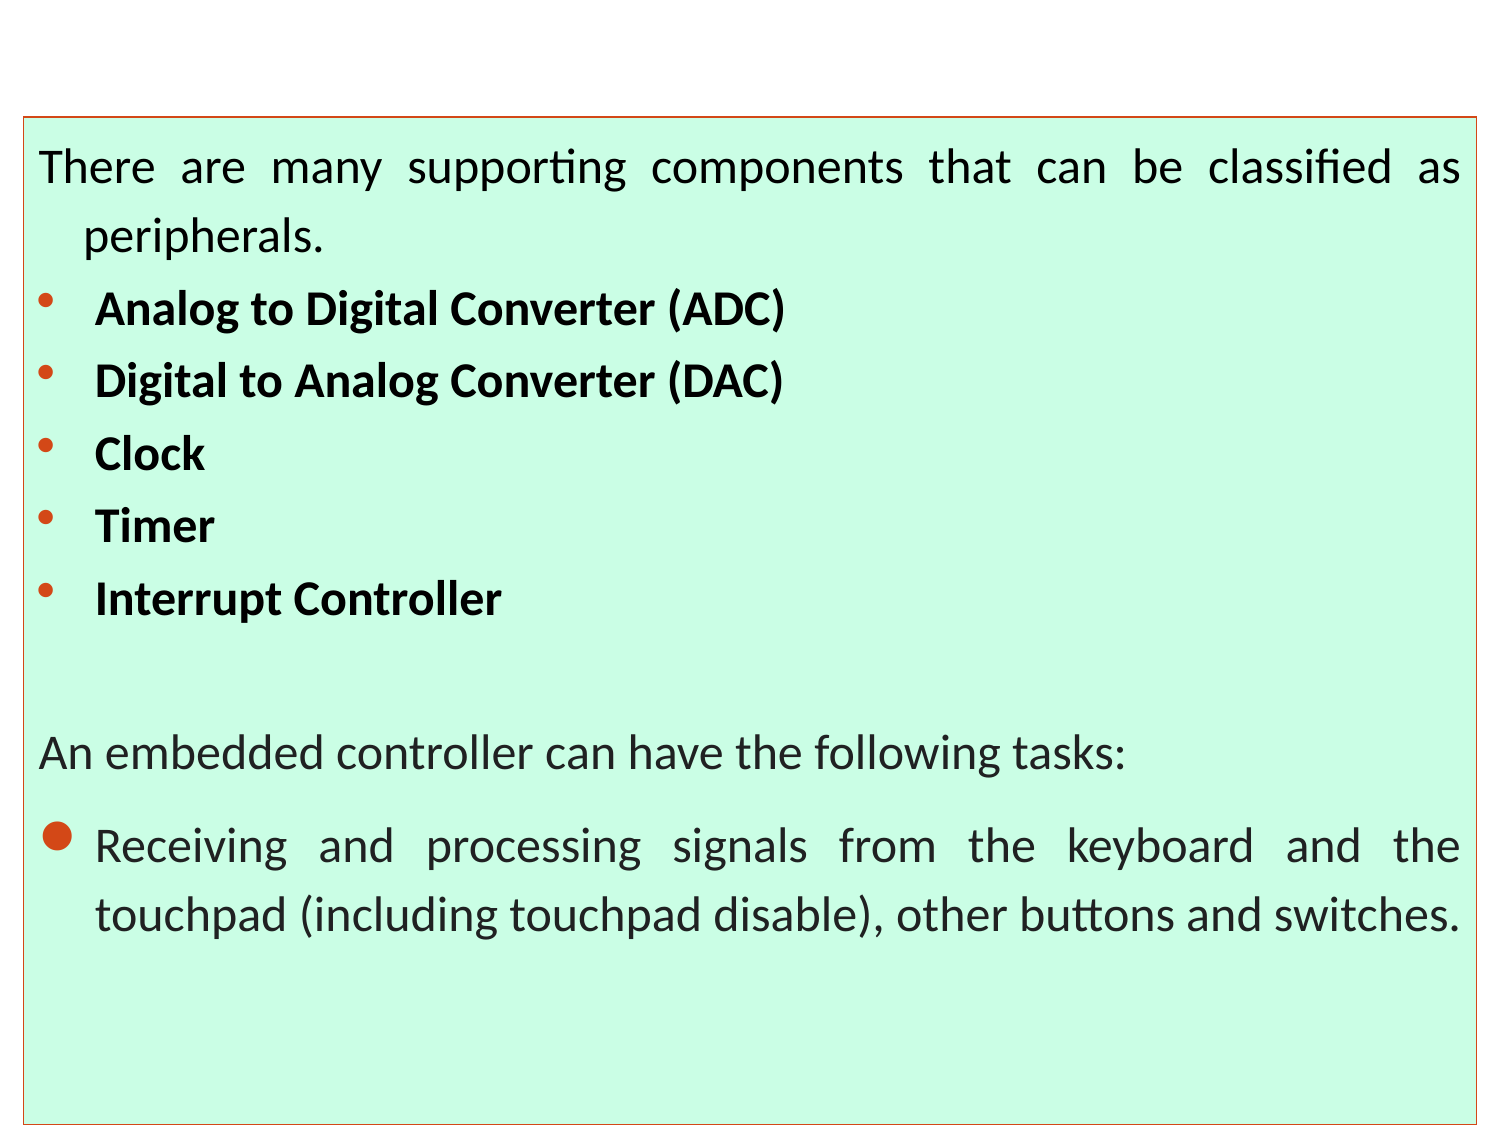

There are many supporting components that can be classified as peripherals.
Analog to Digital Converter (ADC)
Digital to Analog Converter (DAC)
Clock
Timer
Interrupt Controller

An embedded controller can have the following tasks:
Receiving and processing signals from the keyboard and the touchpad (including touchpad disable), other buttons and switches.